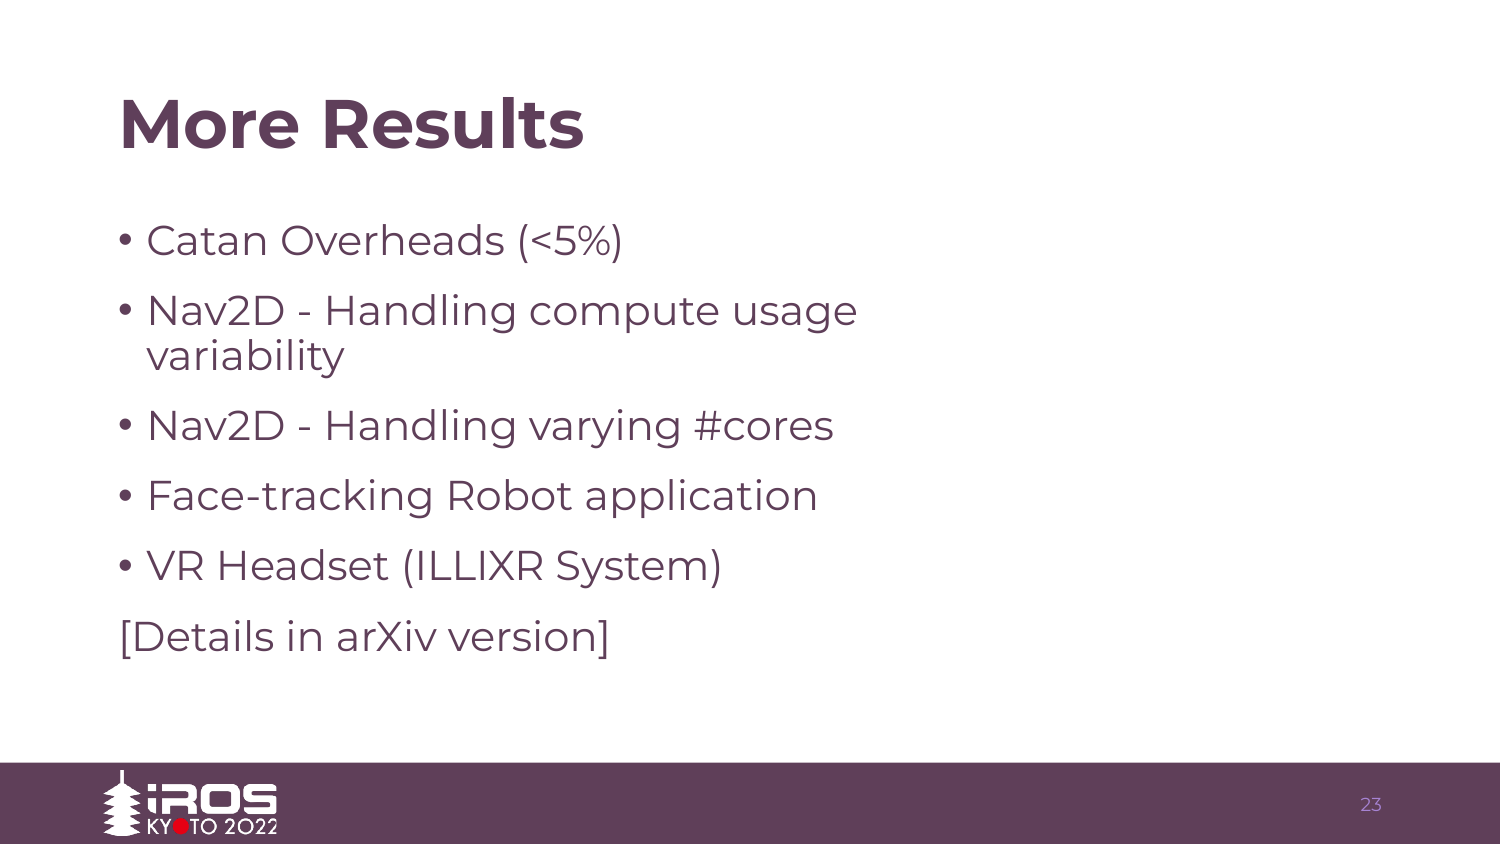

# More Results
Catan Overheads (<5%)
Nav2D - Handling compute usage variability
Nav2D - Handling varying #cores
Face-tracking Robot application
VR Headset (ILLIXR System)
[Details in arXiv version]

23